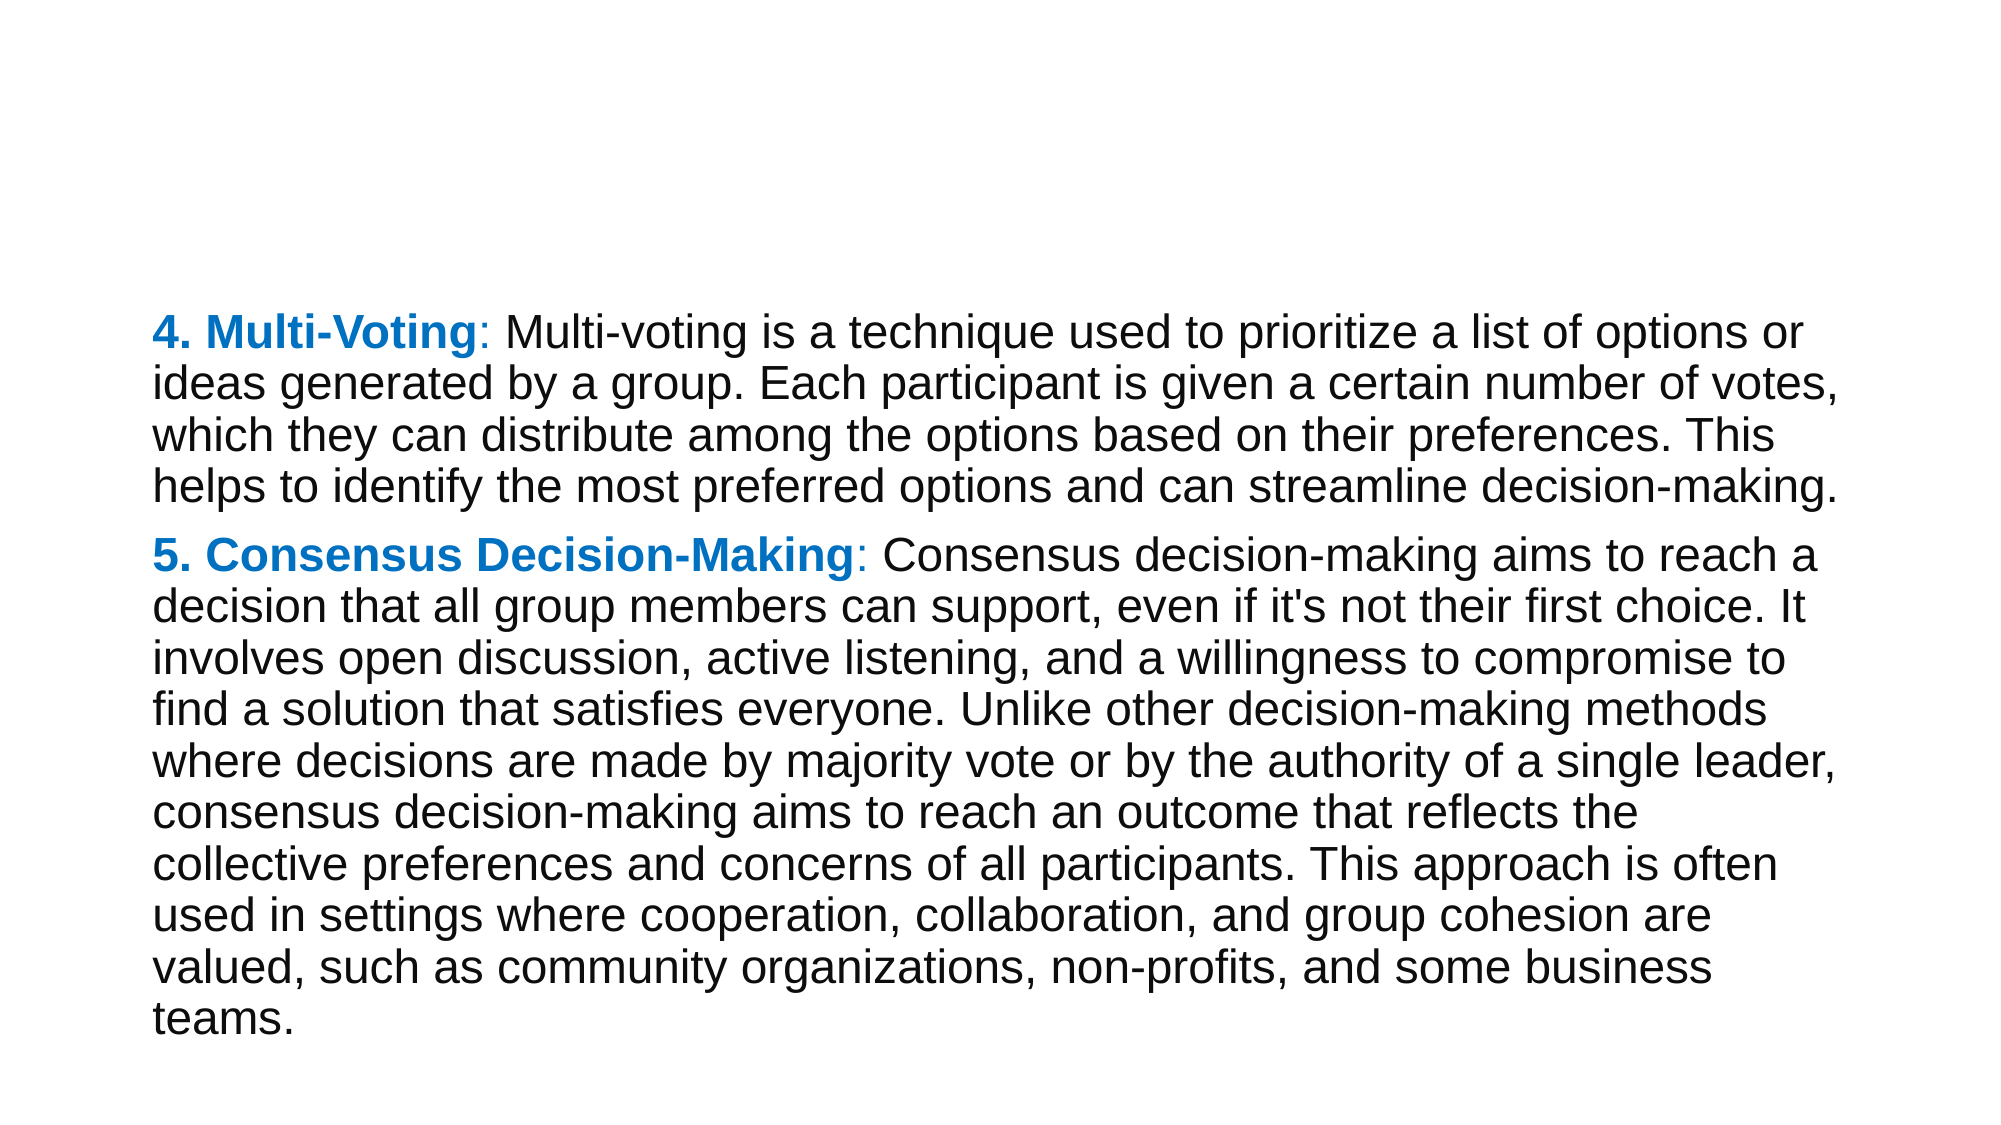

#
4. Multi-Voting: Multi-voting is a technique used to prioritize a list of options or ideas generated by a group. Each participant is given a certain number of votes, which they can distribute among the options based on their preferences. This helps to identify the most preferred options and can streamline decision-making.
5. Consensus Decision-Making: Consensus decision-making aims to reach a decision that all group members can support, even if it's not their first choice. It involves open discussion, active listening, and a willingness to compromise to find a solution that satisfies everyone. Unlike other decision-making methods where decisions are made by majority vote or by the authority of a single leader, consensus decision-making aims to reach an outcome that reflects the collective preferences and concerns of all participants. This approach is often used in settings where cooperation, collaboration, and group cohesion are valued, such as community organizations, non-profits, and some business teams.